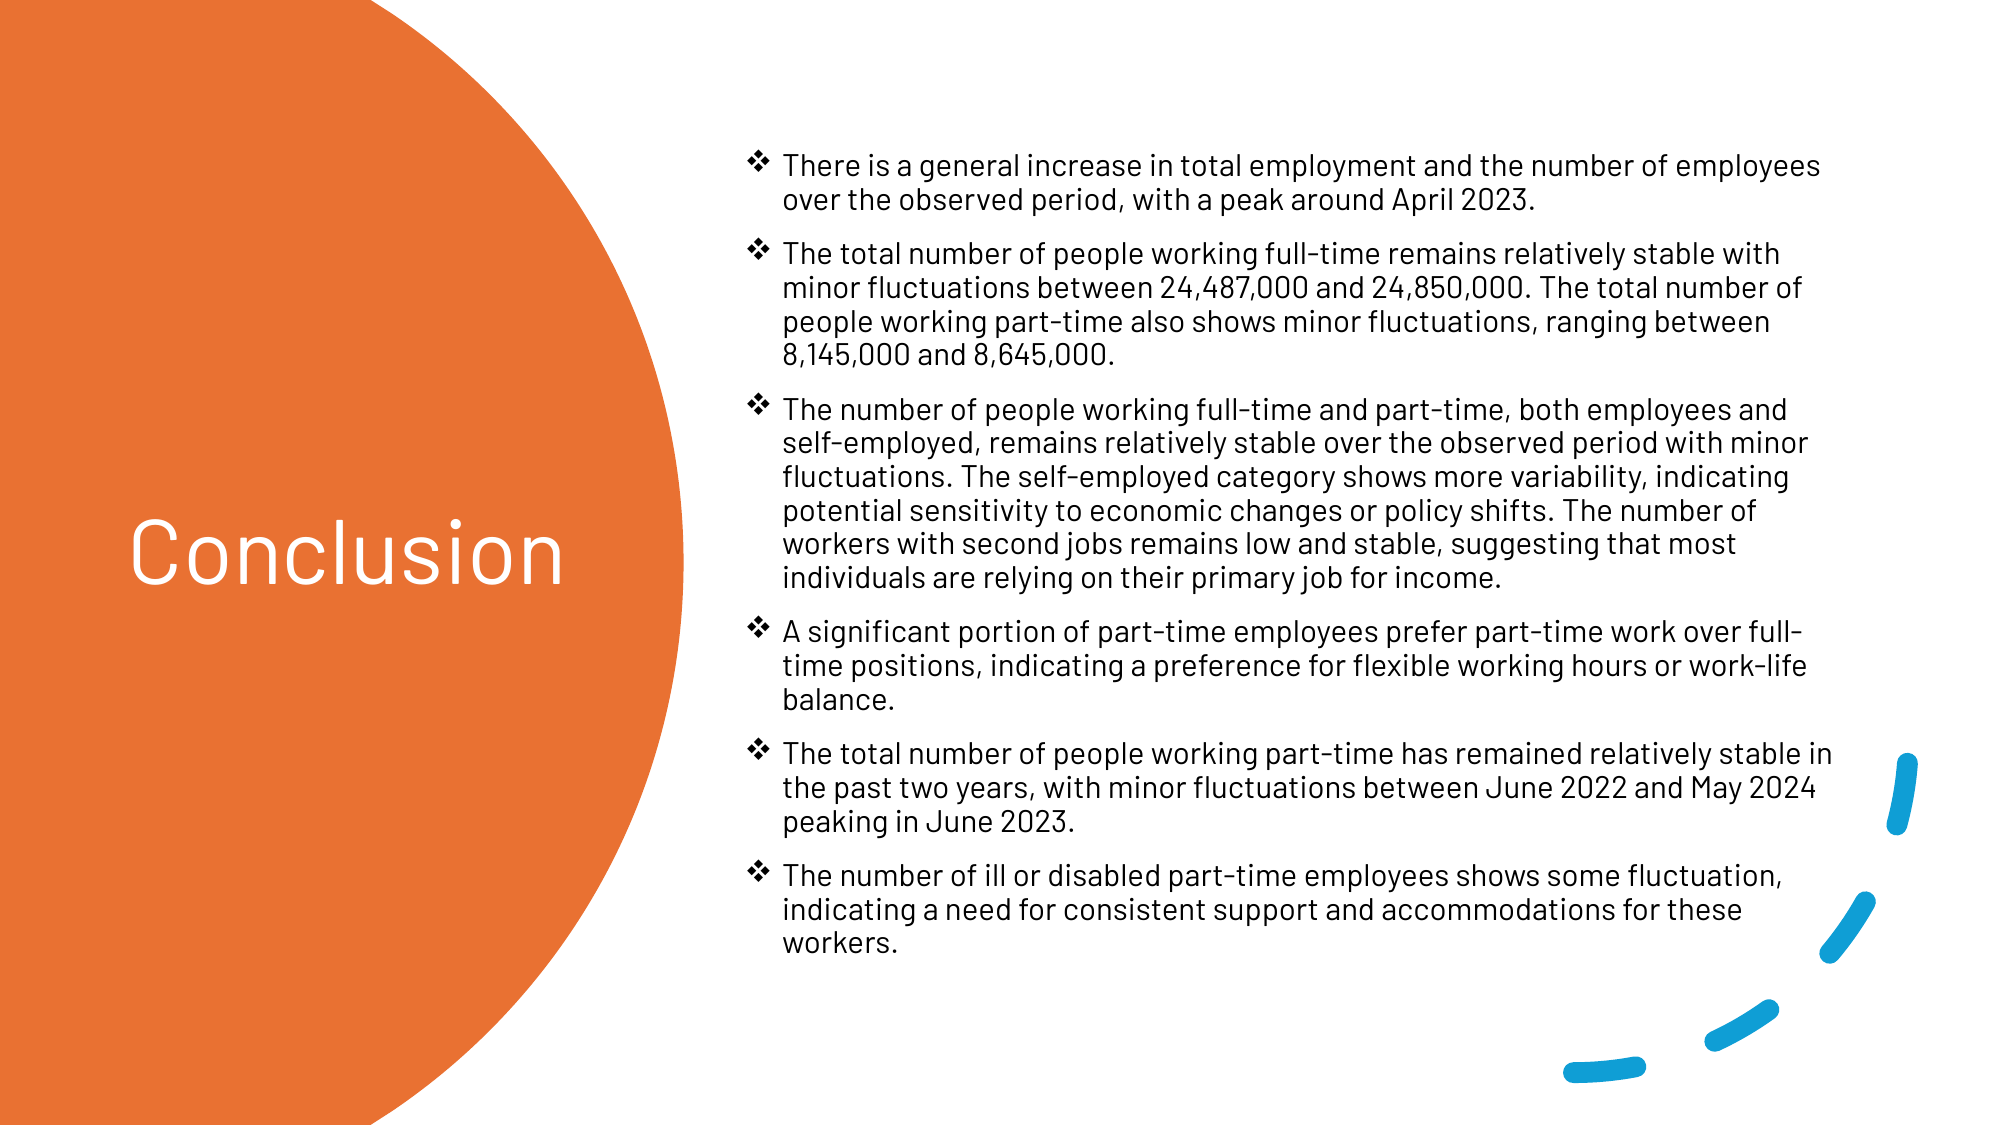

There is a general increase in total employment and the number of employees over the observed period, with a peak around April 2023.
The total number of people working full-time remains relatively stable with minor fluctuations between 24,487,000 and 24,850,000. The total number of people working part-time also shows minor fluctuations, ranging between 8,145,000 and 8,645,000.
The number of people working full-time and part-time, both employees and self-employed, remains relatively stable over the observed period with minor fluctuations. The self-employed category shows more variability, indicating potential sensitivity to economic changes or policy shifts. The number of workers with second jobs remains low and stable, suggesting that most individuals are relying on their primary job for income.
A significant portion of part-time employees prefer part-time work over full-time positions, indicating a preference for flexible working hours or work-life balance.
The total number of people working part-time has remained relatively stable in the past two years, with minor fluctuations between June 2022 and May 2024 peaking in June 2023.
The number of ill or disabled part-time employees shows some fluctuation, indicating a need for consistent support and accommodations for these workers.
# Conclusion